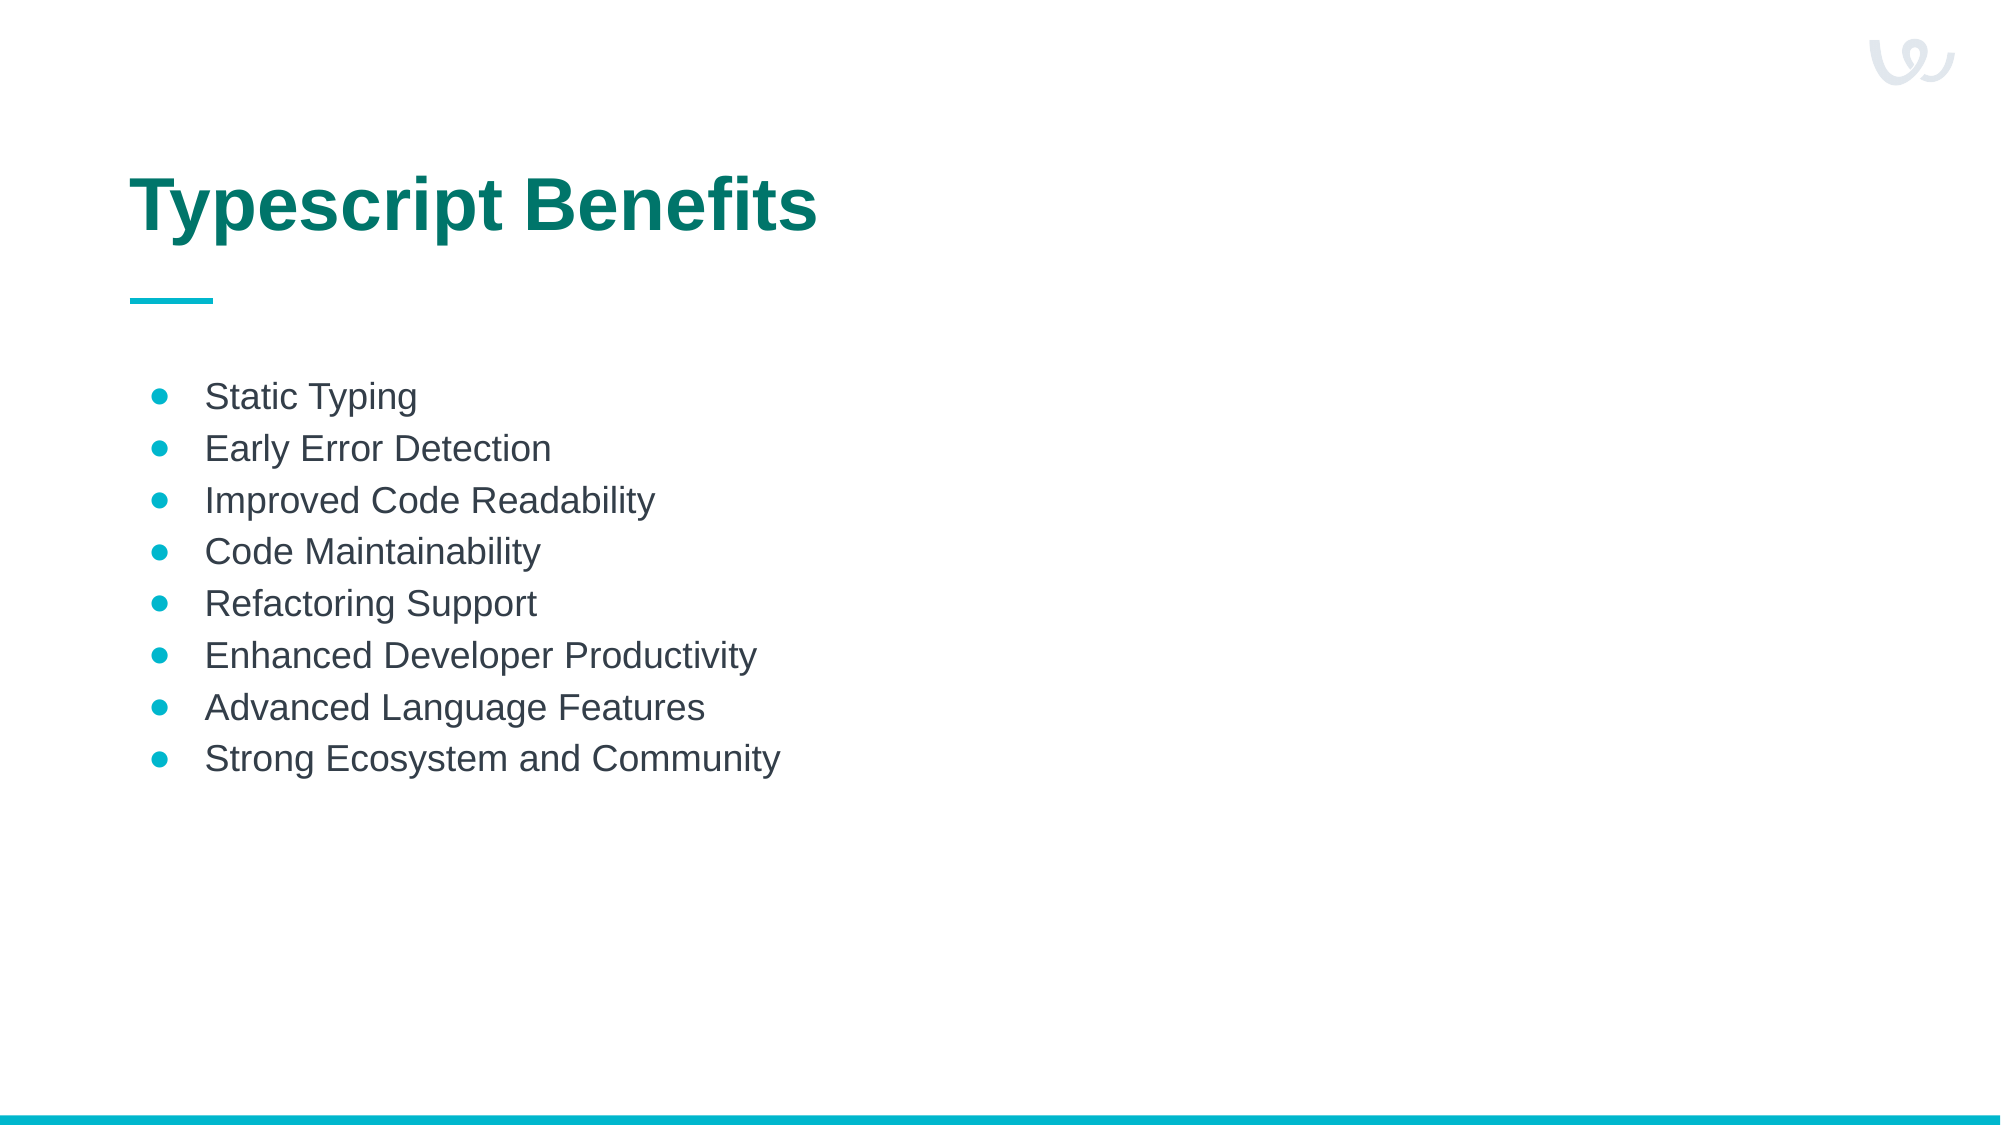

# Typescript Benefits
Static Typing
Early Error Detection
Improved Code Readability
Code Maintainability
Refactoring Support
Enhanced Developer Productivity
Advanced Language Features
Strong Ecosystem and Community